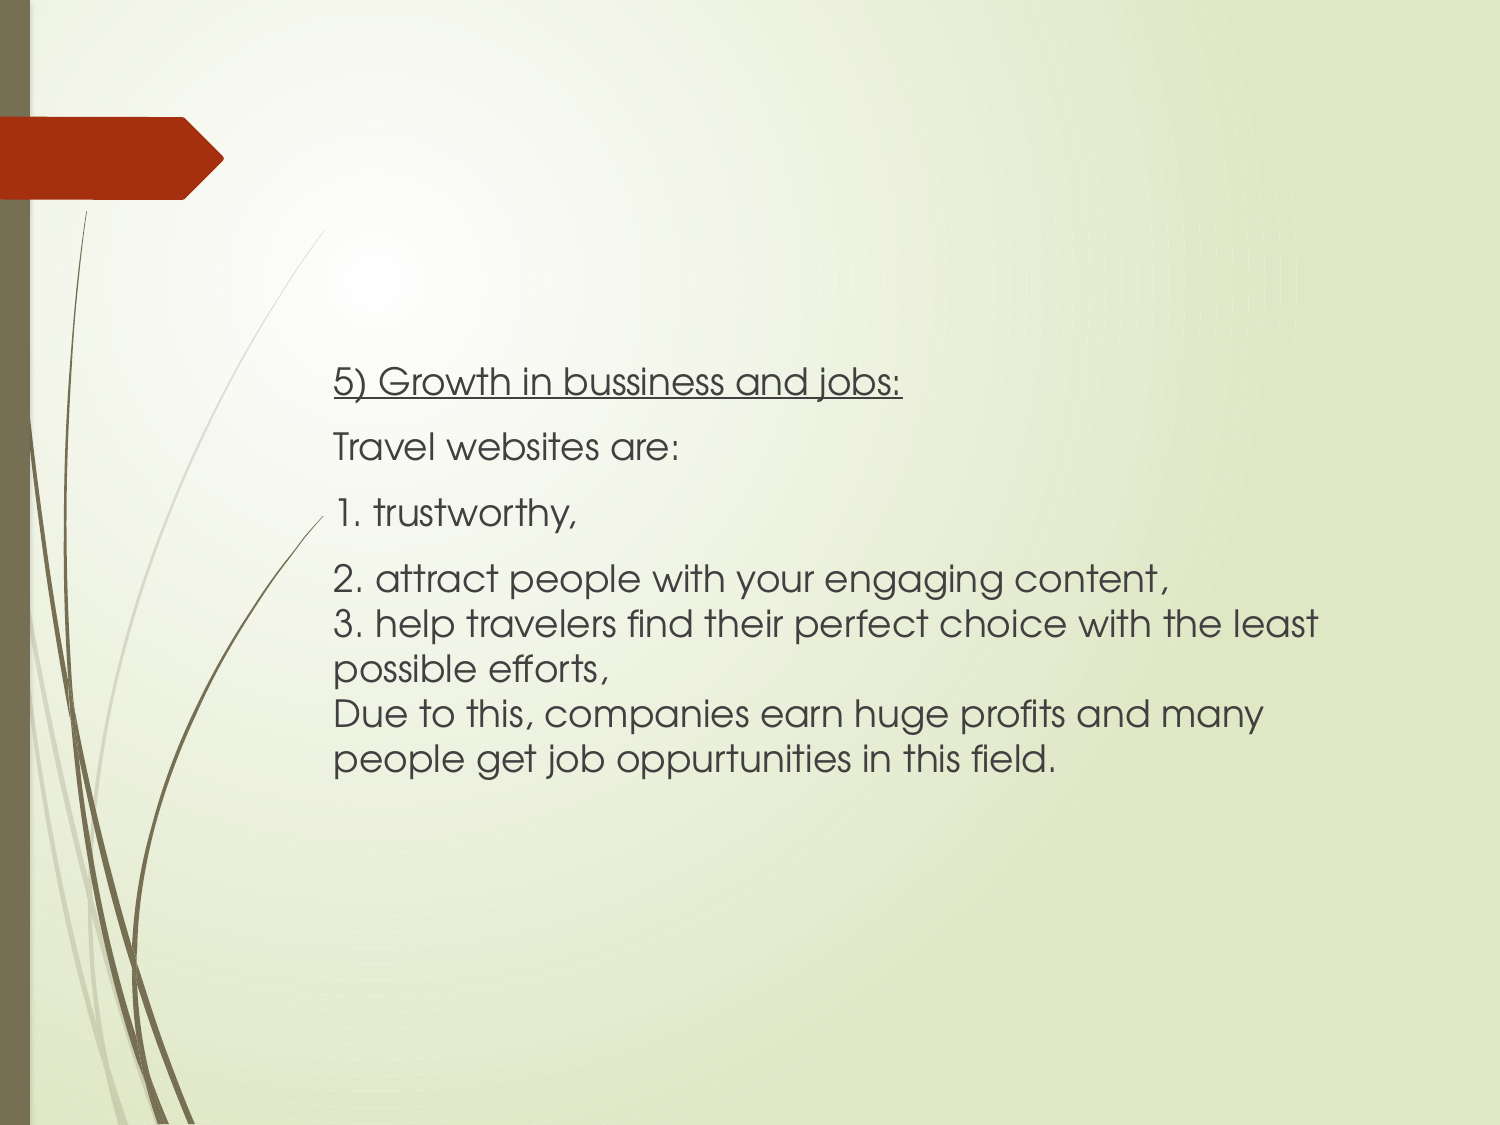

5) Growth in bussiness and jobs:
Travel websites are:
1. trustworthy,
2. attract people with your engaging content,
3. help travelers find their perfect choice with the least possible efforts,
Due to this, companies earn huge profits and many people get job oppurtunities in this field.